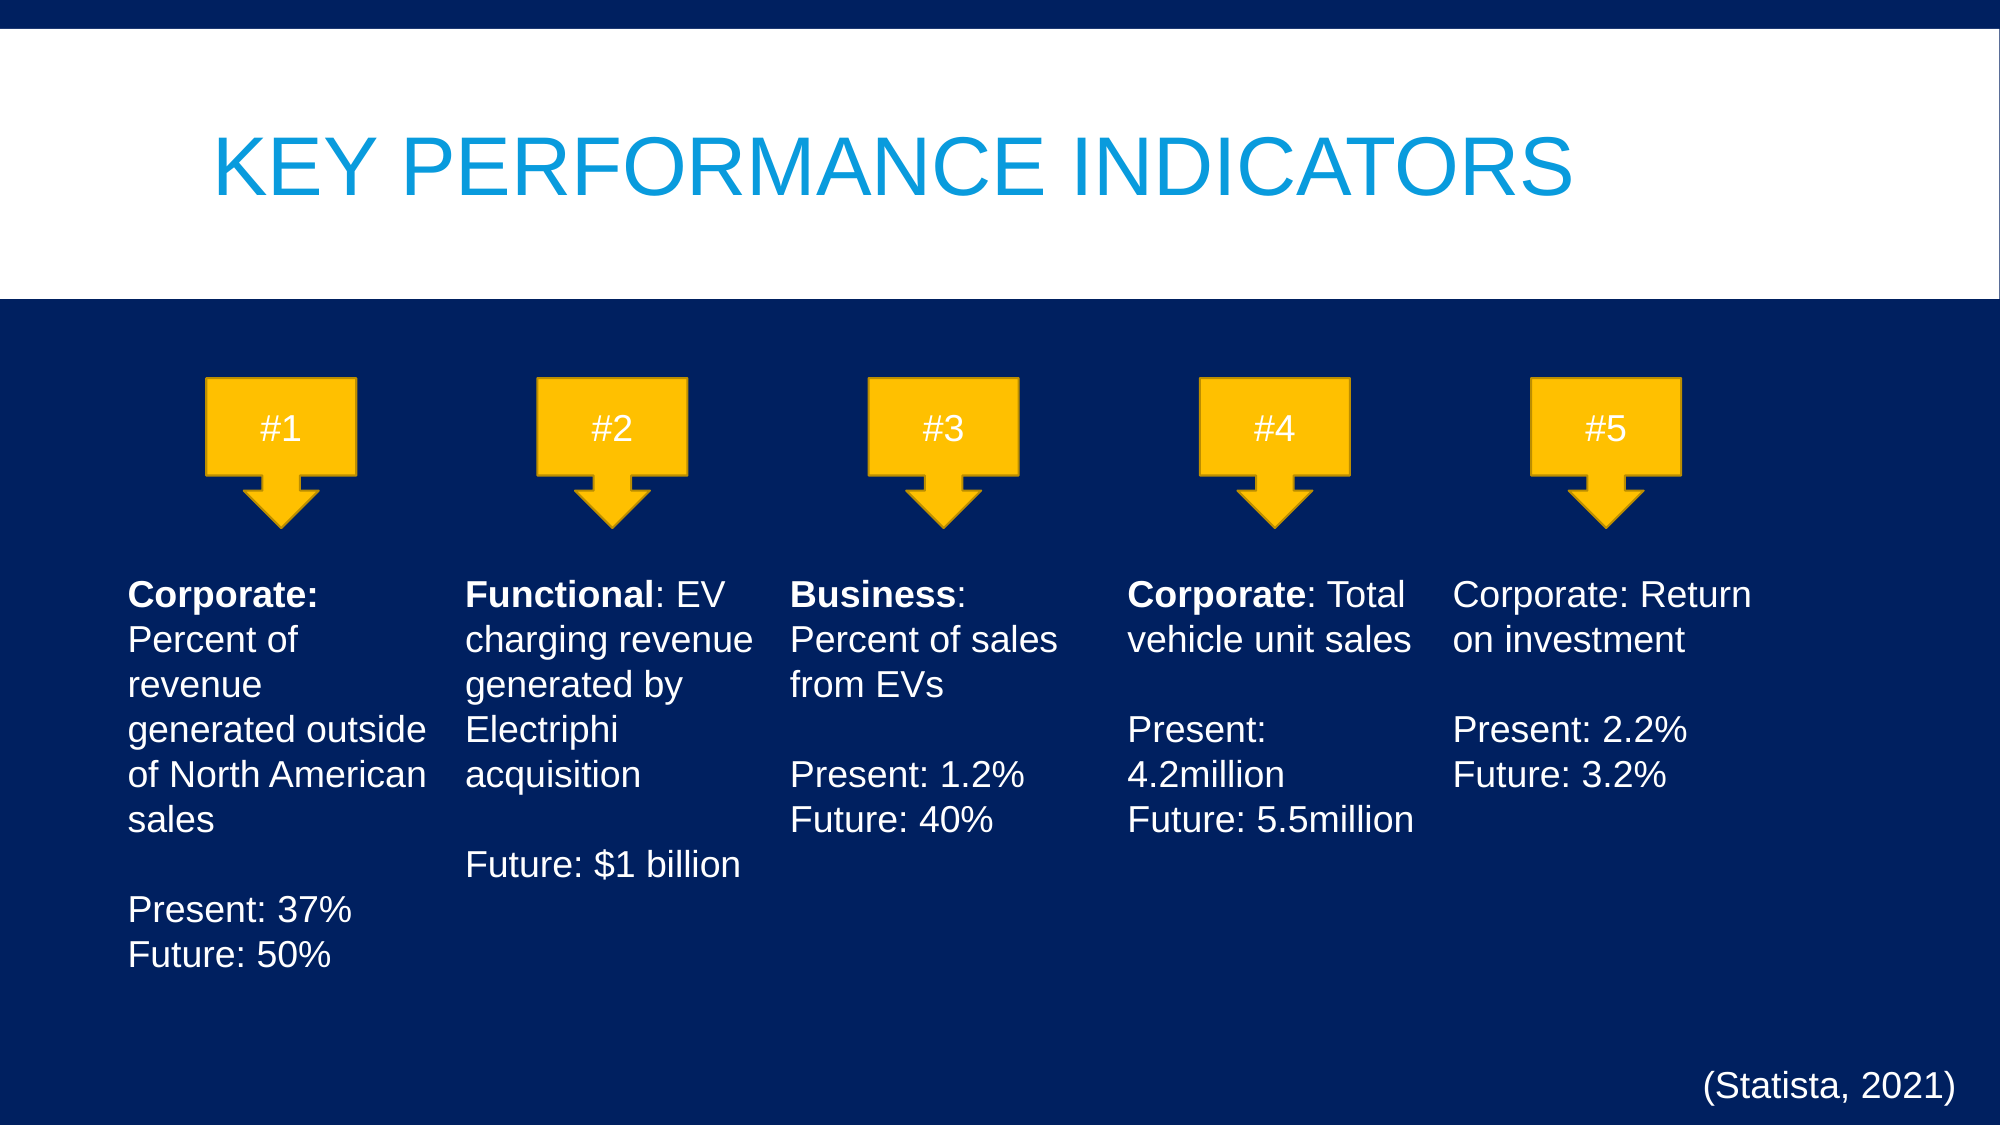

# key performance indicators
#1
#2
#3
#4
#5
Corporate: Percent of revenue generated outside of North American sales

Present: 37%
Future: 50%
Functional: EV charging revenue generated by Electriphi acquisition

Future: $1 billion
Business: Percent of sales from EVs

Present: 1.2%
Future: 40%
Corporate: Total vehicle unit sales

Present: 4.2million
Future: 5.5million
Corporate: Return on investment

Present: 2.2%
Future: 3.2%
(Statista, 2021)